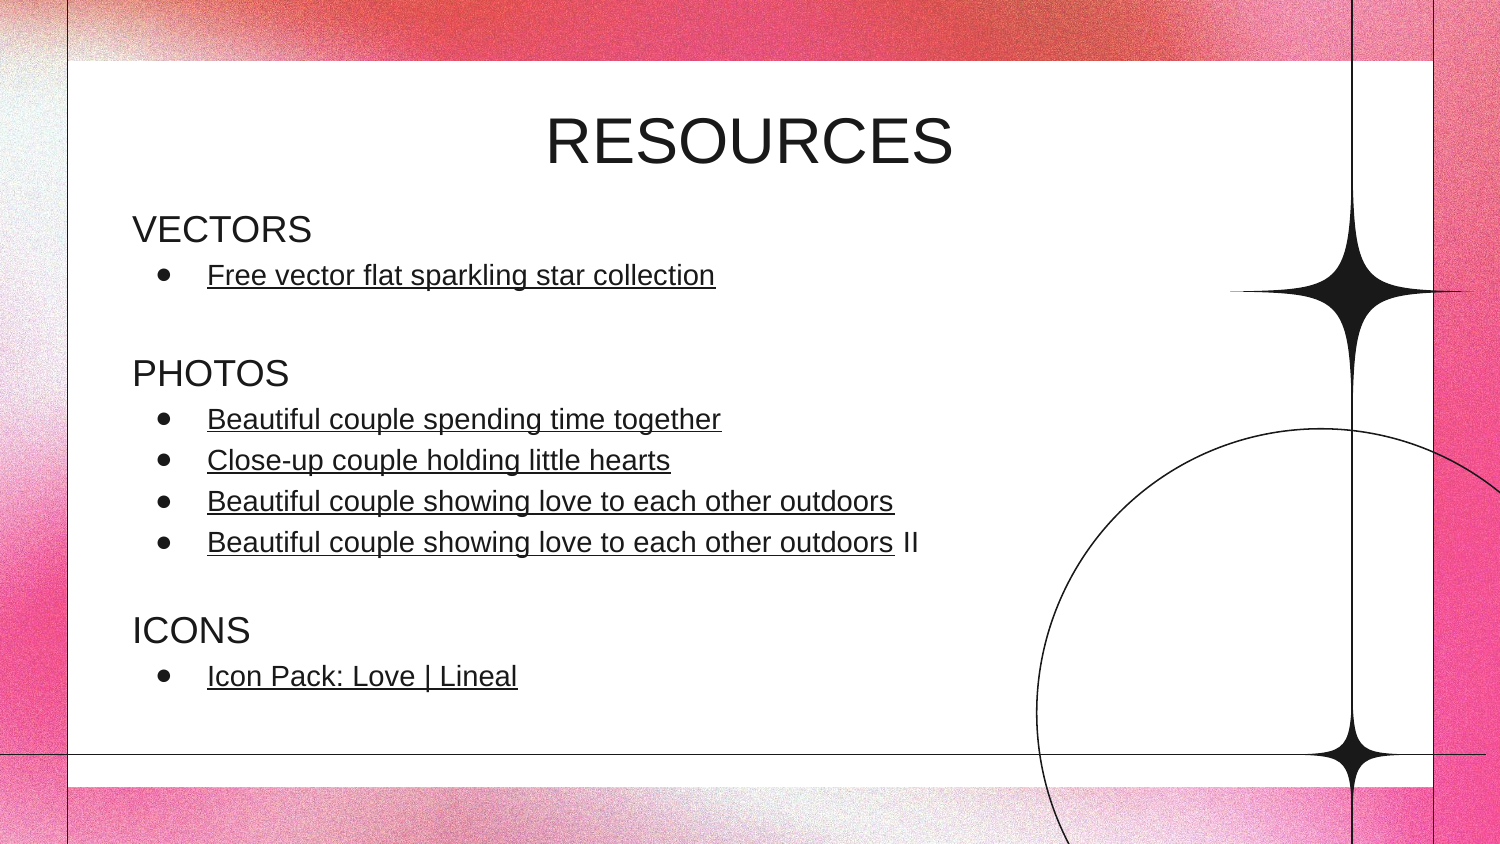

# RESOURCES

VECTORS
Free vector flat sparkling star collection

PHOTOS
Beautiful couple spending time together
Close-up couple holding little hearts
Beautiful couple showing love to each other outdoors
Beautiful couple showing love to each other outdoors II

ICONS
Icon Pack: Love | Lineal